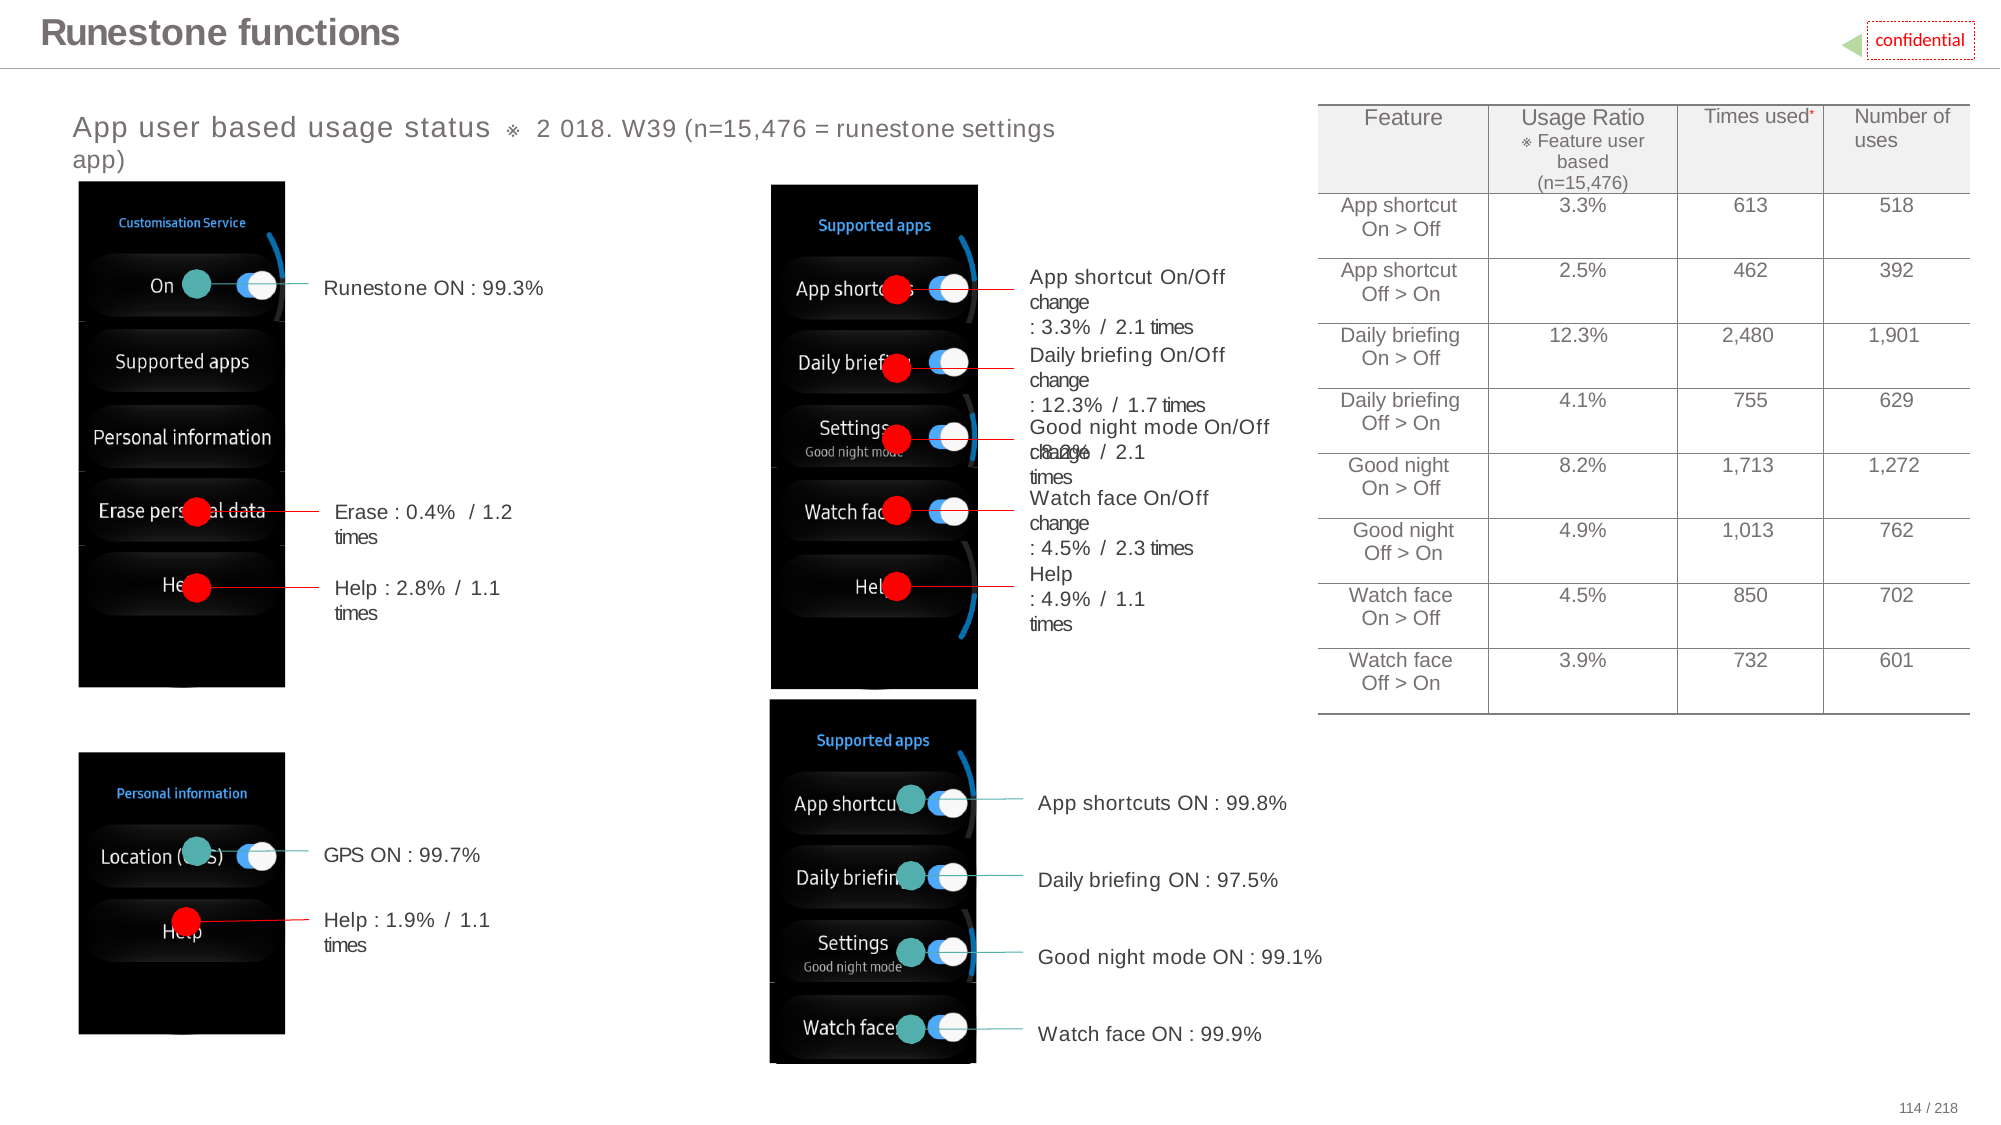

# Runestone functions
confidential

| Feature | Usage Ratio ※ Feature user based (n=15,476) | Times used\* | Number of uses |
| --- | --- | --- | --- |
| App shortcut On > Off | 3.3% | 613 | 518 |
| App shortcut Off > On | 2.5% | 462 | 392 |
| Daily briefing On > Off | 12.3% | 2,480 | 1,901 |
| Daily briefing Off > On | 4.1% | 755 | 629 |
| Good night On > Off | 8.2% | 1,713 | 1,272 |
| Good night Off > On | 4.9% | 1,013 | 762 |
| Watch face On > Off | 4.5% | 850 | 702 |
| Watch face Off > On | 3.9% | 732 | 601 |
App user based usage status ※2018. W39 (n=15,476 = runestone settings app)

App shortcut On/Off change
: 3.3% / 2.1 times

Runestone ON : 99.3%

Daily briefing On/Off change
: 12.3% / 1.7 times

Good night mode On/Off change

: 8.2% / 2.1 times

Watch face On/Off change
: 4.5% / 2.3 times

Erase : 0.4% / 1.2 times

Help
: 4.9% / 1.1 times

Help : 2.8% / 1.1 times

App shortcuts ON : 99.8%

GPS ON : 99.7%

Daily briefing ON : 97.5%

Help : 1.9% / 1.1 times

Good night mode ON : 99.1%

Watch face ON : 99.9%

114 / 218